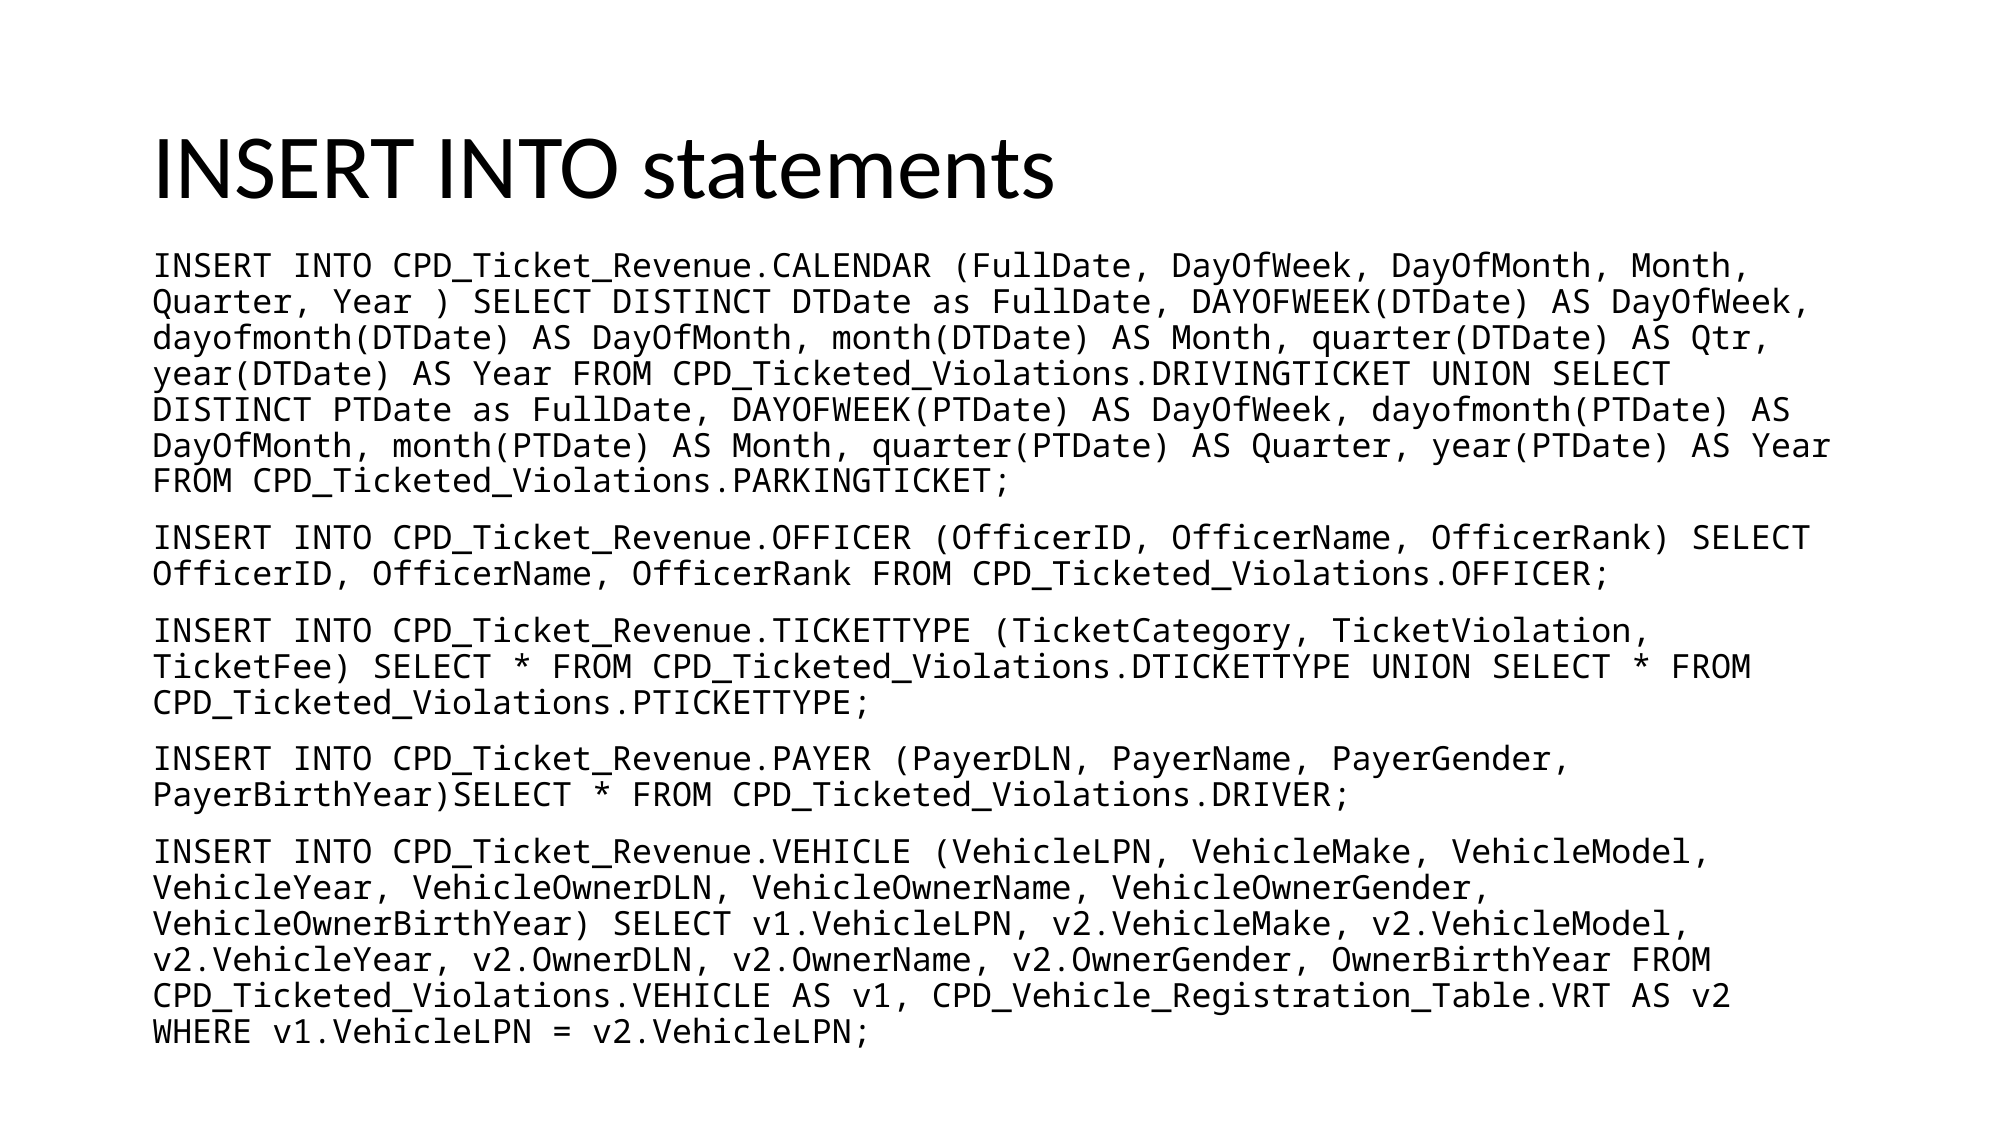

# INSERT INTO statements

INSERT INTO CPD_Ticket_Revenue.CALENDAR (FullDate, DayOfWeek, DayOfMonth, Month, Quarter, Year ) SELECT DISTINCT DTDate as FullDate, DAYOFWEEK(DTDate) AS DayOfWeek, dayofmonth(DTDate) AS DayOfMonth, month(DTDate) AS Month, quarter(DTDate) AS Qtr, year(DTDate) AS Year FROM CPD_Ticketed_Violations.DRIVINGTICKET UNION SELECT     DISTINCT PTDate as FullDate, DAYOFWEEK(PTDate) AS DayOfWeek, dayofmonth(PTDate) AS DayOfMonth, month(PTDate) AS Month, quarter(PTDate) AS Quarter, year(PTDate) AS Year FROM CPD_Ticketed_Violations.PARKINGTICKET;
INSERT INTO CPD_Ticket_Revenue.OFFICER (OfficerID, OfficerName, OfficerRank) SELECT OfficerID, OfficerName, OfficerRank FROM CPD_Ticketed_Violations.OFFICER;
INSERT INTO CPD_Ticket_Revenue.TICKETTYPE (TicketCategory, TicketViolation, TicketFee) SELECT * FROM CPD_Ticketed_Violations.DTICKETTYPE UNION SELECT * FROM CPD_Ticketed_Violations.PTICKETTYPE;
INSERT INTO CPD_Ticket_Revenue.PAYER (PayerDLN, PayerName, PayerGender, PayerBirthYear)SELECT * FROM CPD_Ticketed_Violations.DRIVER;
INSERT INTO CPD_Ticket_Revenue.VEHICLE (VehicleLPN, VehicleMake, VehicleModel, VehicleYear, VehicleOwnerDLN, VehicleOwnerName, VehicleOwnerGender, VehicleOwnerBirthYear) SELECT v1.VehicleLPN, v2.VehicleMake, v2.VehicleModel, v2.VehicleYear, v2.OwnerDLN, v2.OwnerName, v2.OwnerGender, OwnerBirthYear FROM CPD_Ticketed_Violations.VEHICLE AS v1, CPD_Vehicle_Registration_Table.VRT AS v2 WHERE v1.VehicleLPN = v2.VehicleLPN;